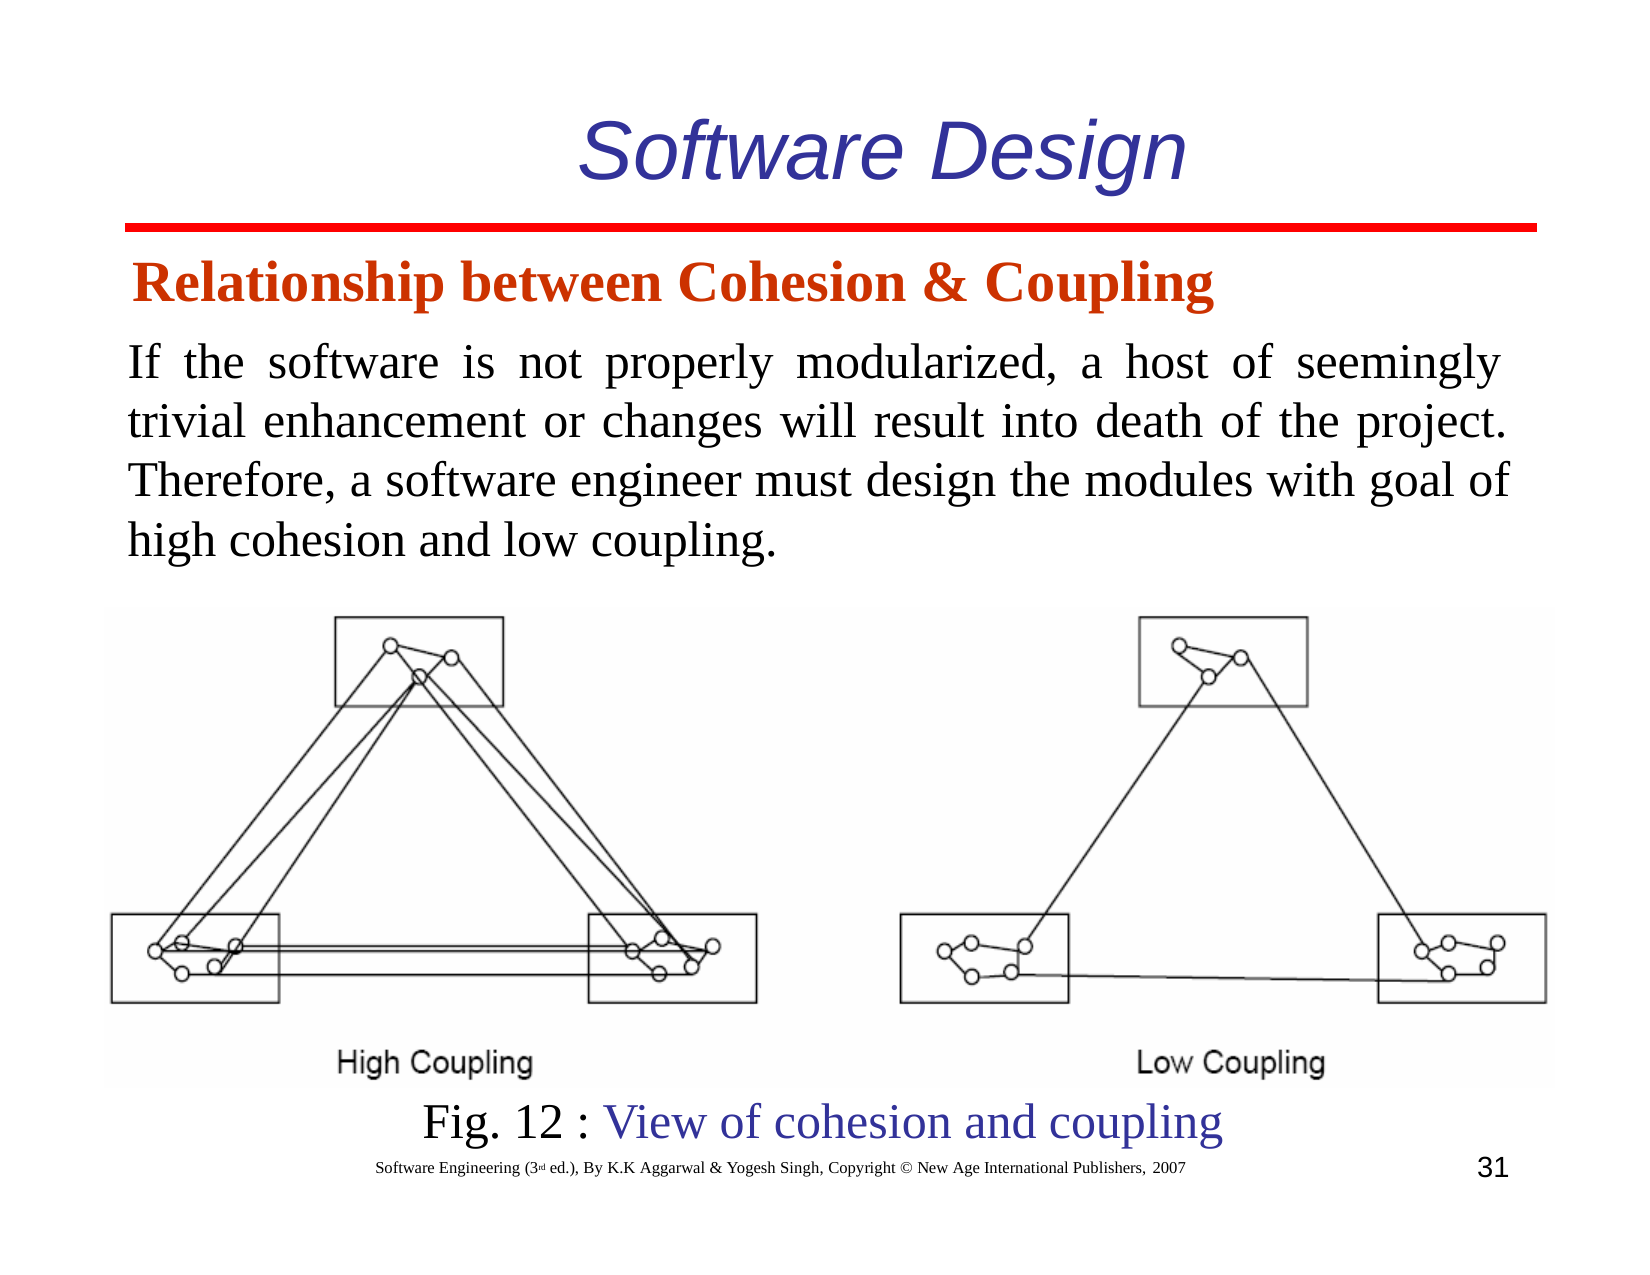

# Software Design

Relationship between Cohesion & Coupling
If the software is not properly modularized, a host of seemingly  trivial enhancement or changes will result into death of the project.  Therefore, a software engineer must design the modules with goal of  high cohesion and low coupling.

Fig. 12 : View of cohesion and coupling
31
Software Engineering (3rd  ed.), By K.K Aggarwal & Yogesh Singh, Copyright © New Age International Publishers, 2007